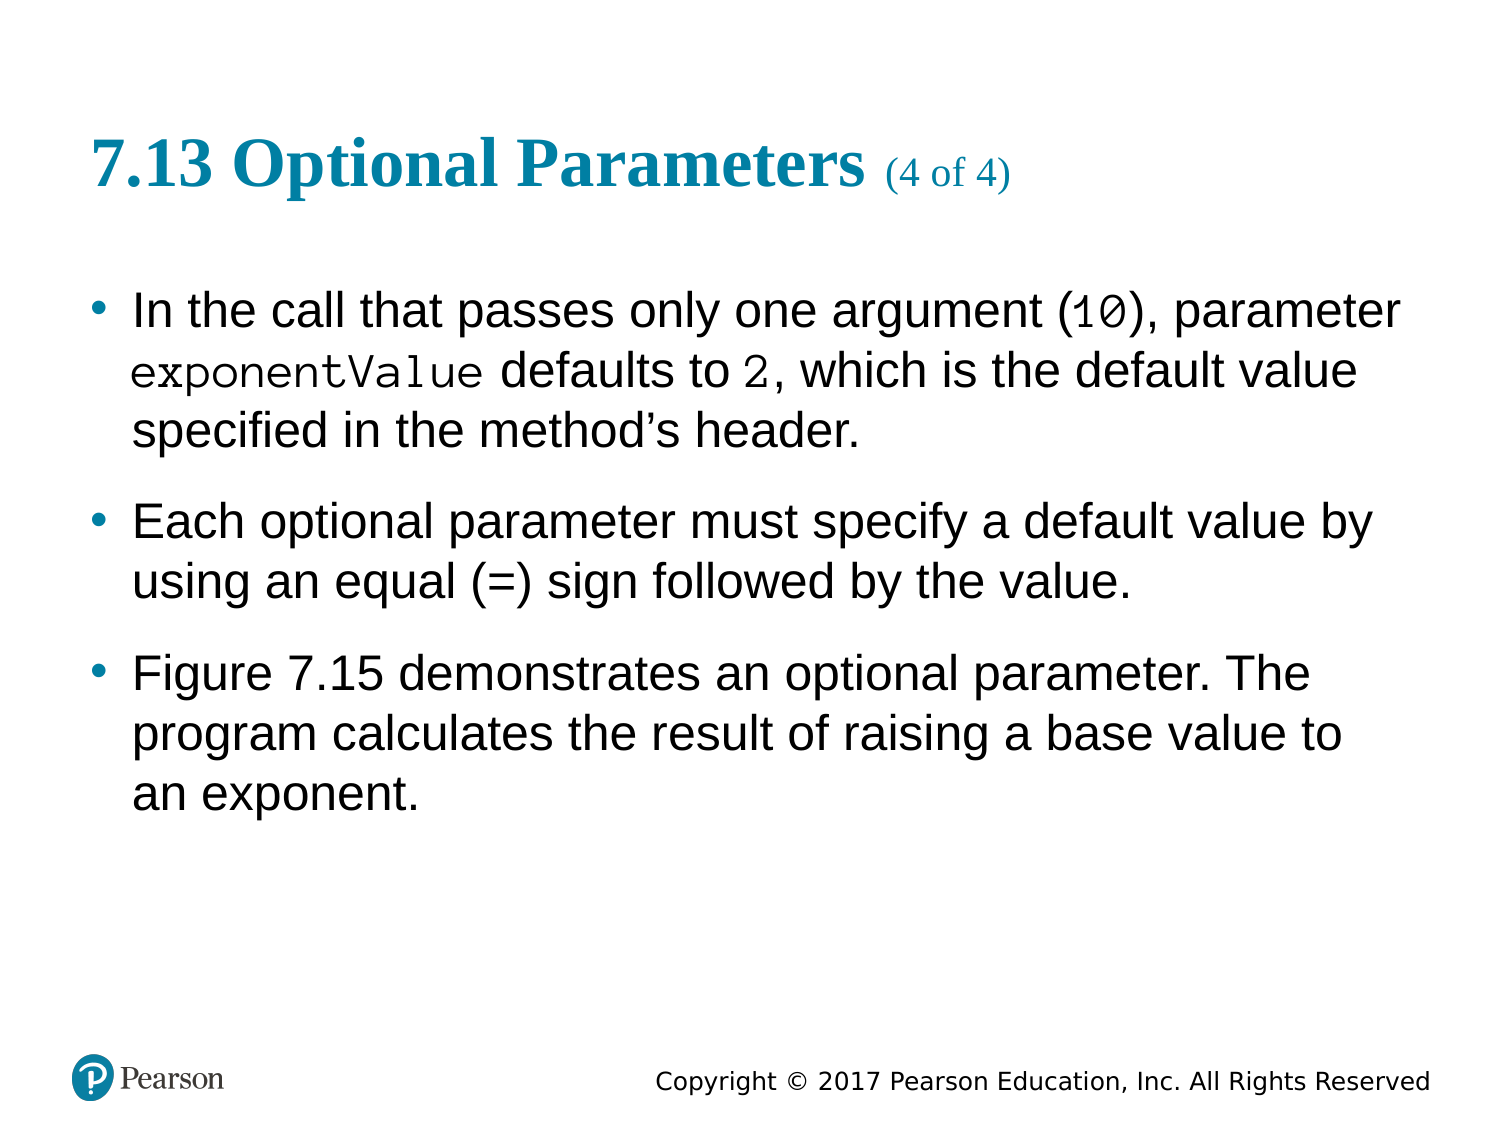

# 7.13 Optional Parameters (4 of 4)
In the call that passes only one argument (10), parameter exponentValue defaults to 2, which is the default value specified in the method’s header.
Each optional parameter must specify a default value by using an equal (=) sign followed by the value.
Figure 7.15 demonstrates an optional parameter. The program calculates the result of raising a base value to an exponent.